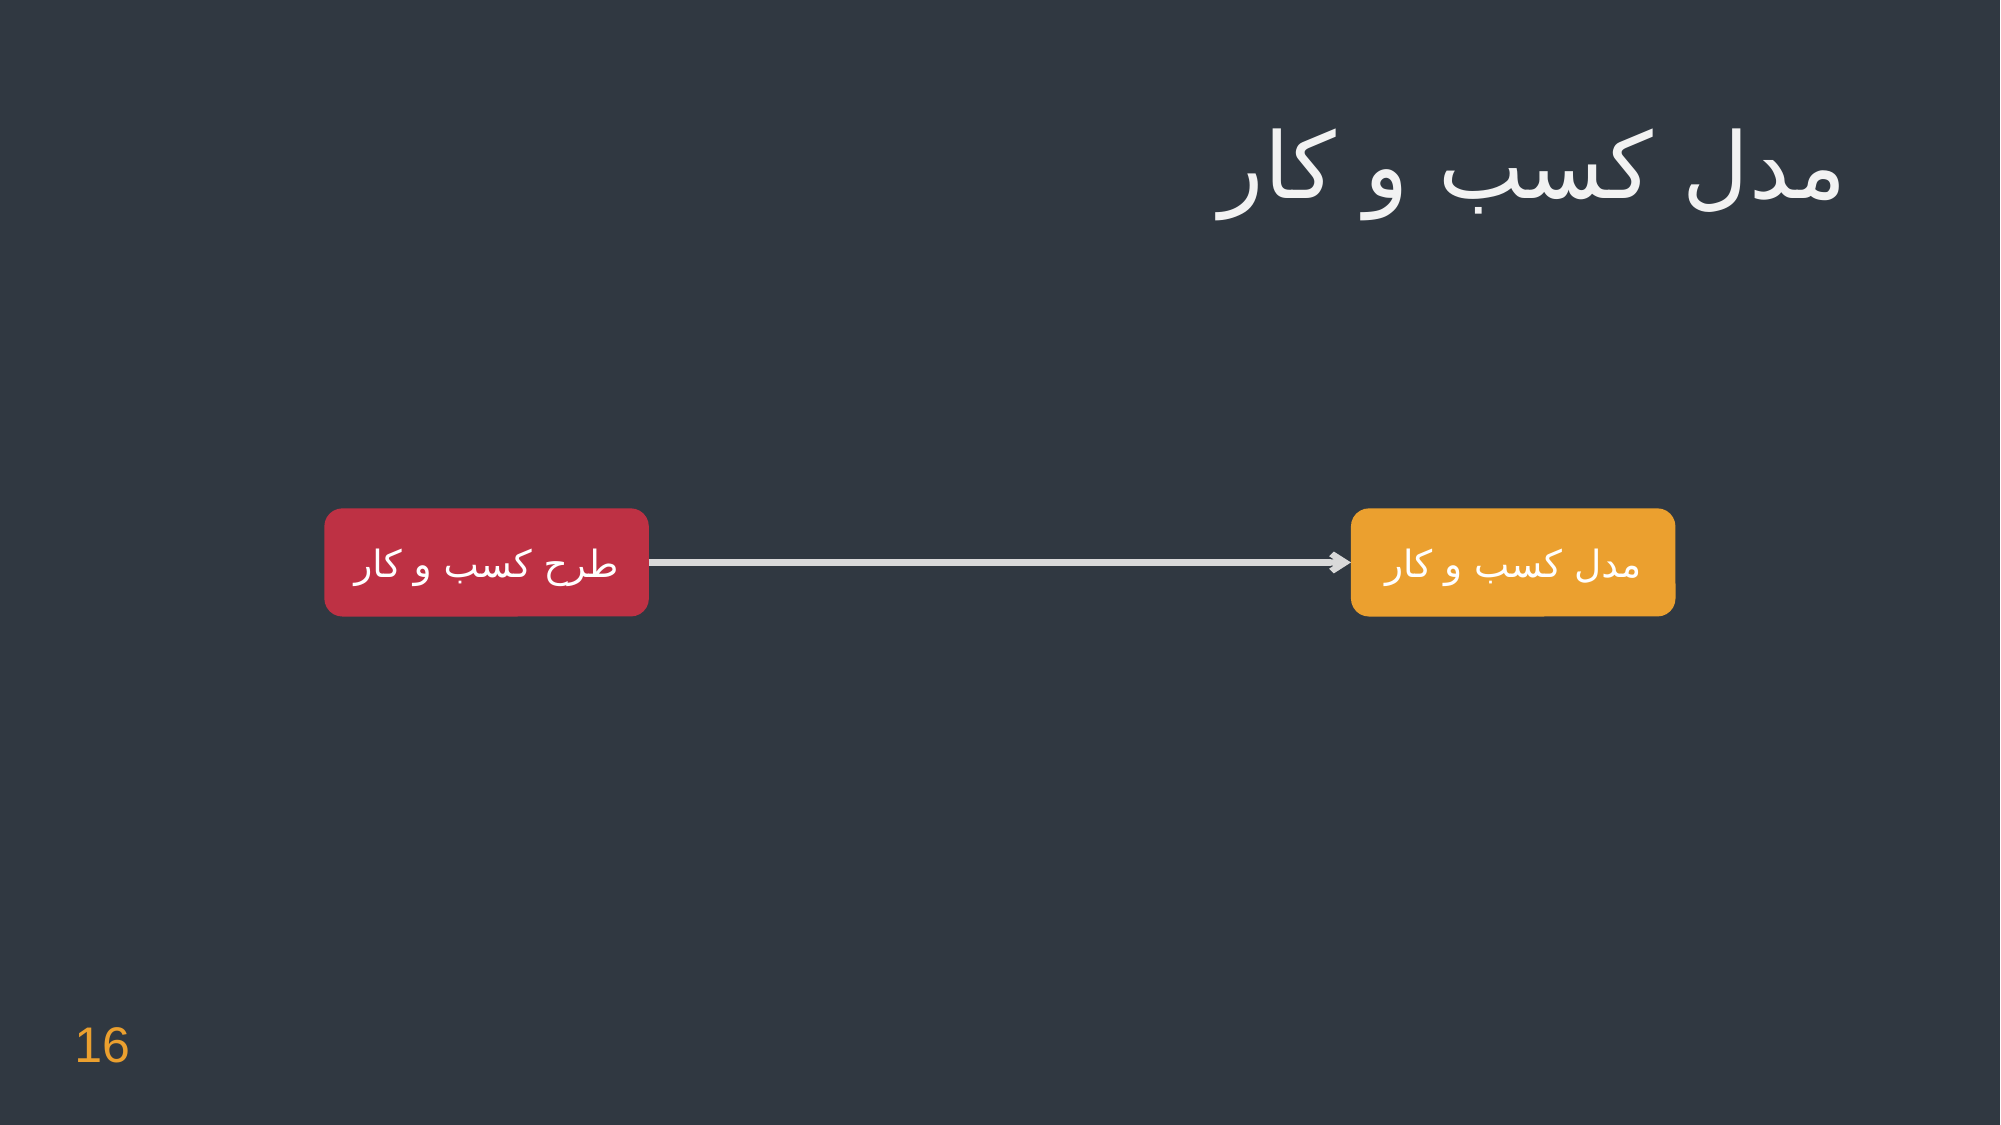

# مدل کسب و کار
طرح کسب و کار
مدل کسب و کار